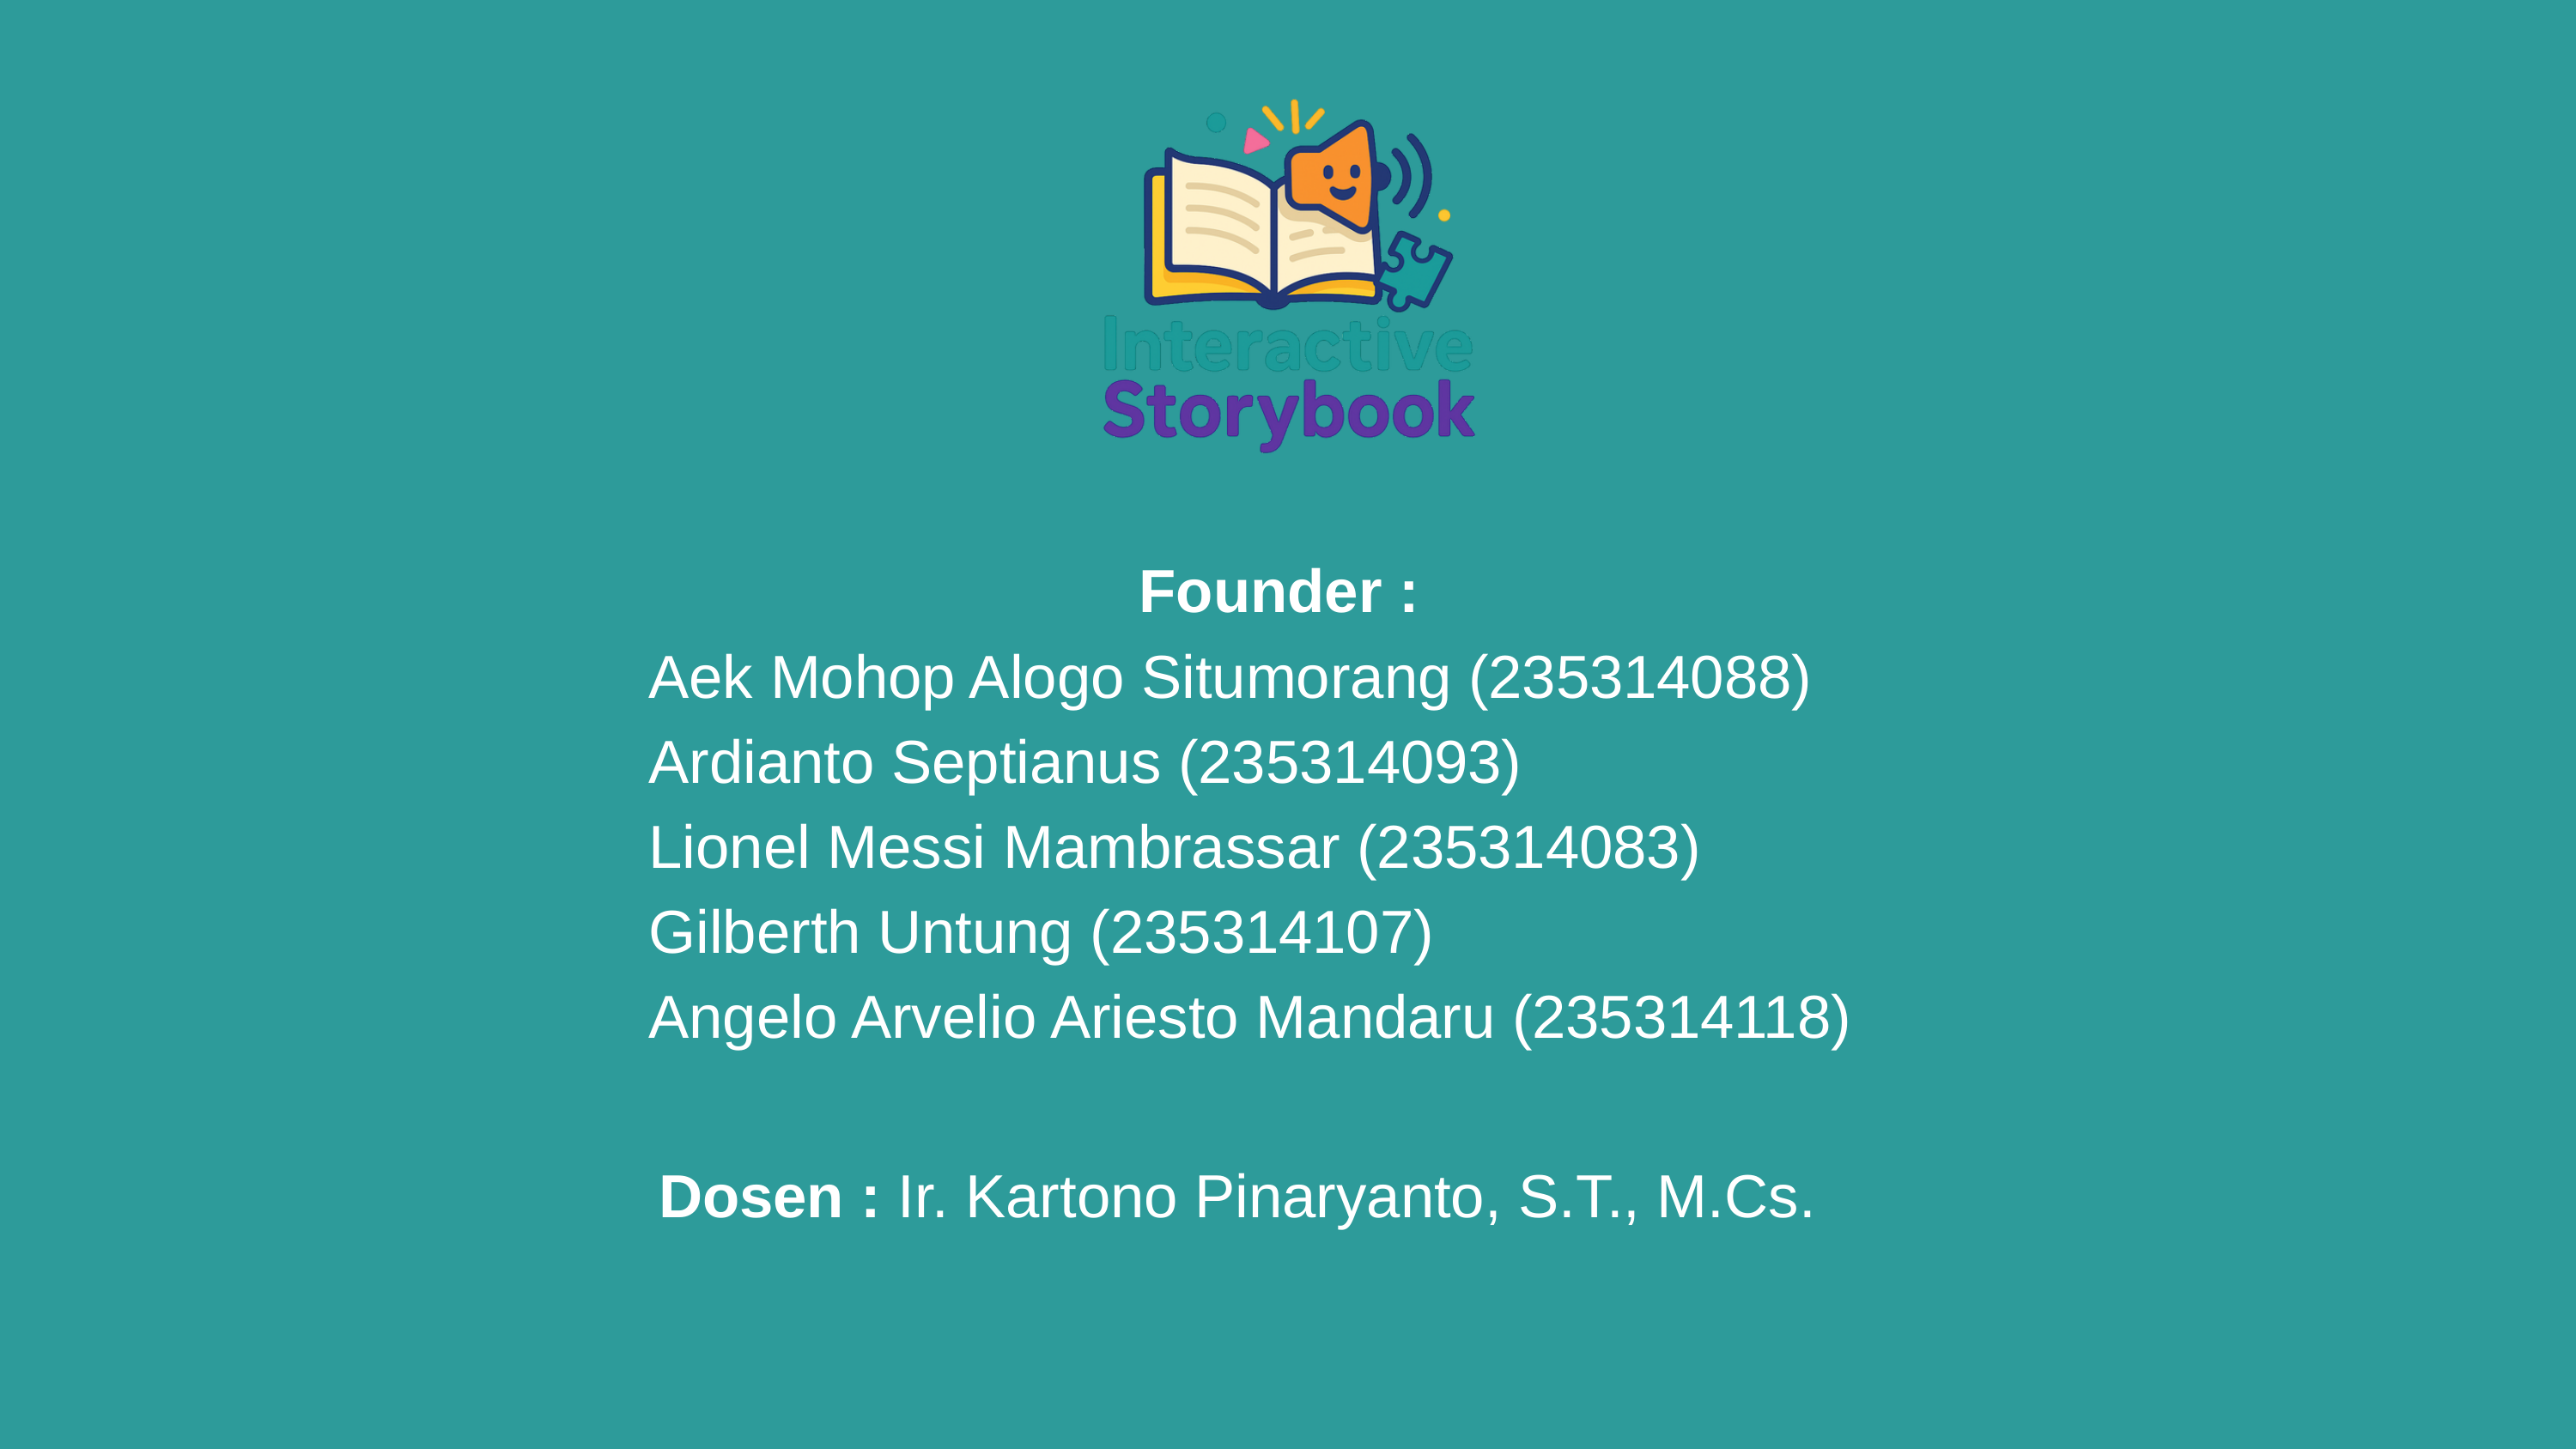

Founder :
Aek Mohop Alogo Situmorang (235314088)
Ardianto Septianus (235314093)
Lionel Messi Mambrassar (235314083)
Gilberth Untung (235314107)
Angelo Arvelio Ariesto Mandaru (235314118)
Dosen : Ir. Kartono Pinaryanto, S.T., M.Cs.